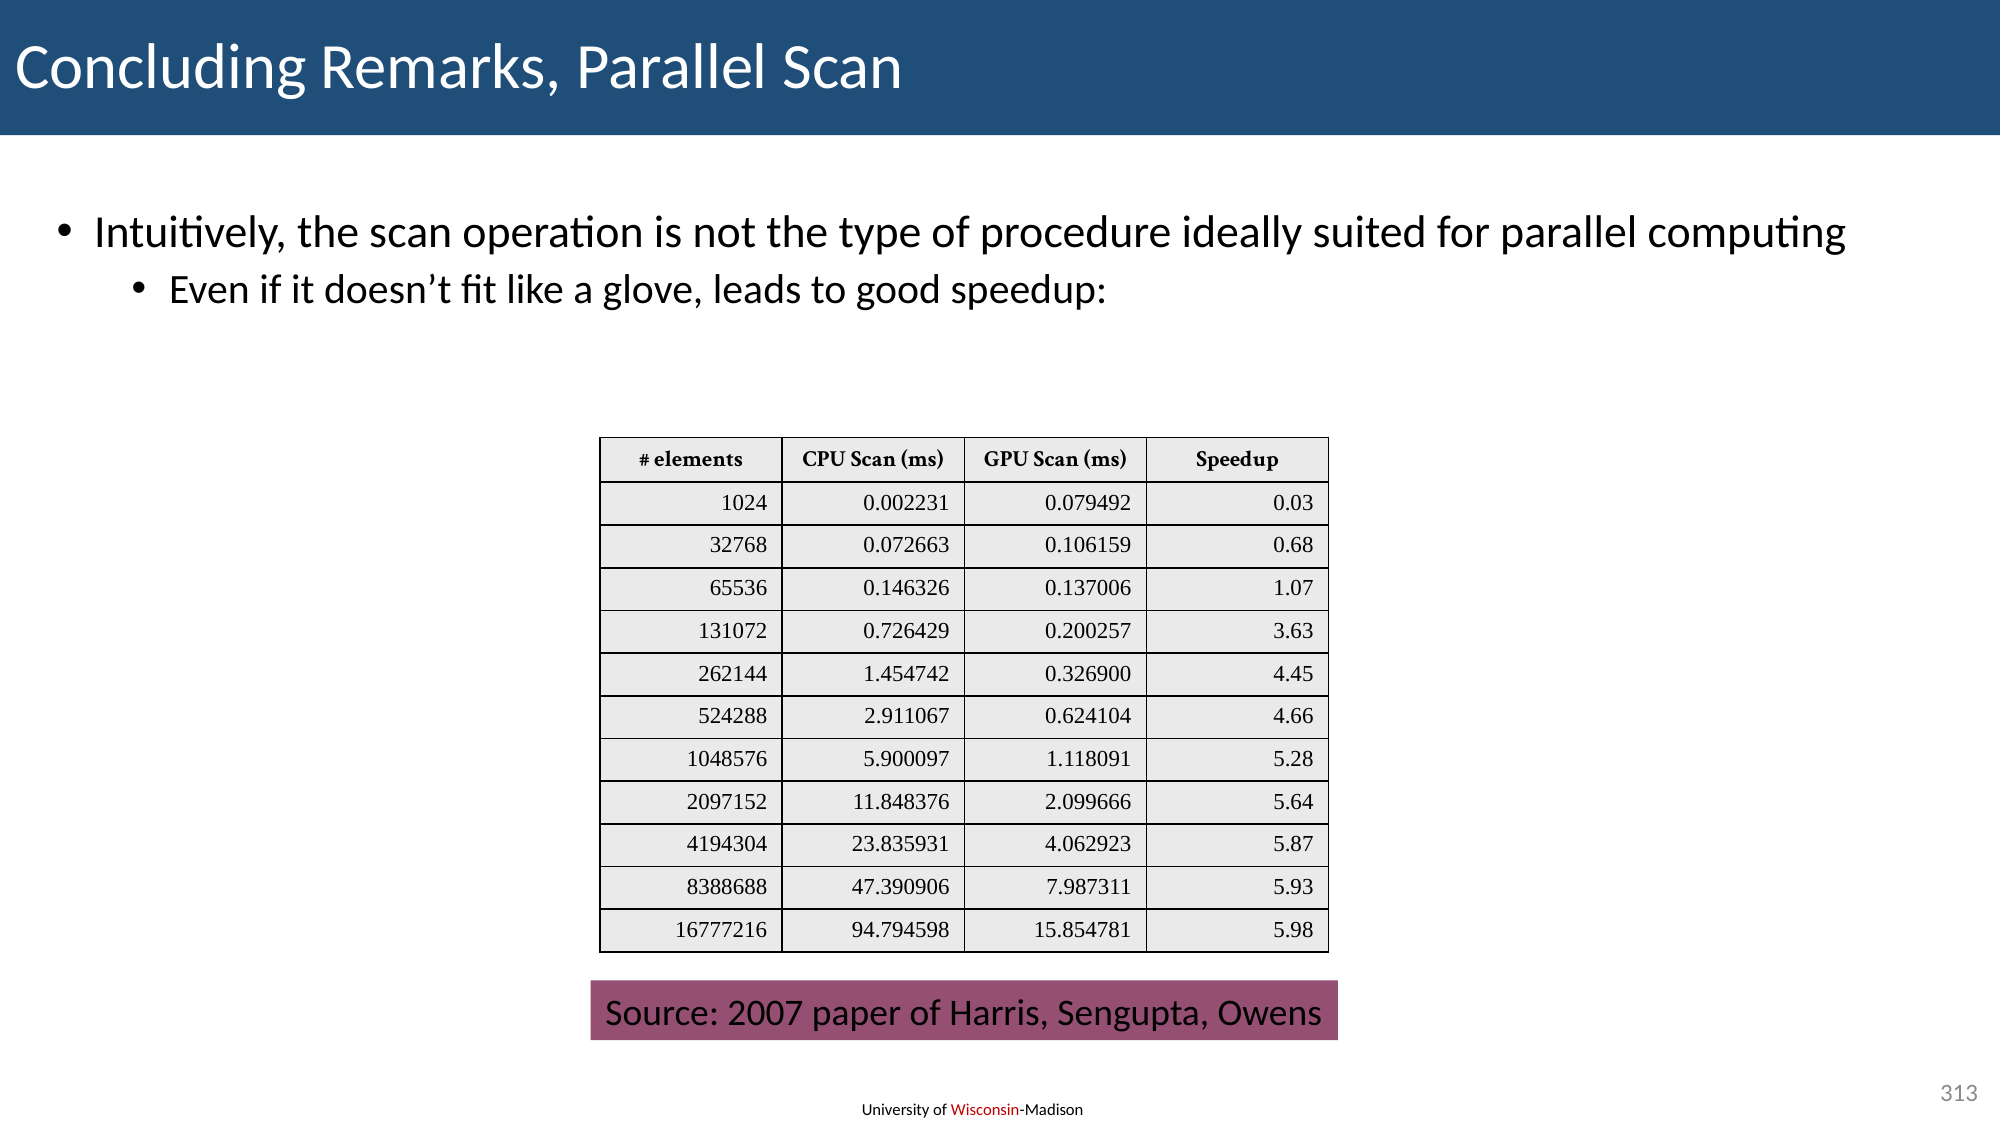

# Concluding Remarks, Parallel Scan
Intuitively, the scan operation is not the type of procedure ideally suited for parallel computing
Even if it doesn’t fit like a glove, leads to good speedup:
| # elements | CPU Scan (ms) | GPU Scan (ms) | Speedup |
| --- | --- | --- | --- |
| 1024 | 0.002231 | 0.079492 | 0.03 |
| 32768 | 0.072663 | 0.106159 | 0.68 |
| 65536 | 0.146326 | 0.137006 | 1.07 |
| 131072 | 0.726429 | 0.200257 | 3.63 |
| 262144 | 1.454742 | 0.326900 | 4.45 |
| 524288 | 2.911067 | 0.624104 | 4.66 |
| 1048576 | 5.900097 | 1.118091 | 5.28 |
| 2097152 | 11.848376 | 2.099666 | 5.64 |
| 4194304 | 23.835931 | 4.062923 | 5.87 |
| 8388688 | 47.390906 | 7.987311 | 5.93 |
| 16777216 | 94.794598 | 15.854781 | 5.98 |
Source: 2007 paper of Harris, Sengupta, Owens
313